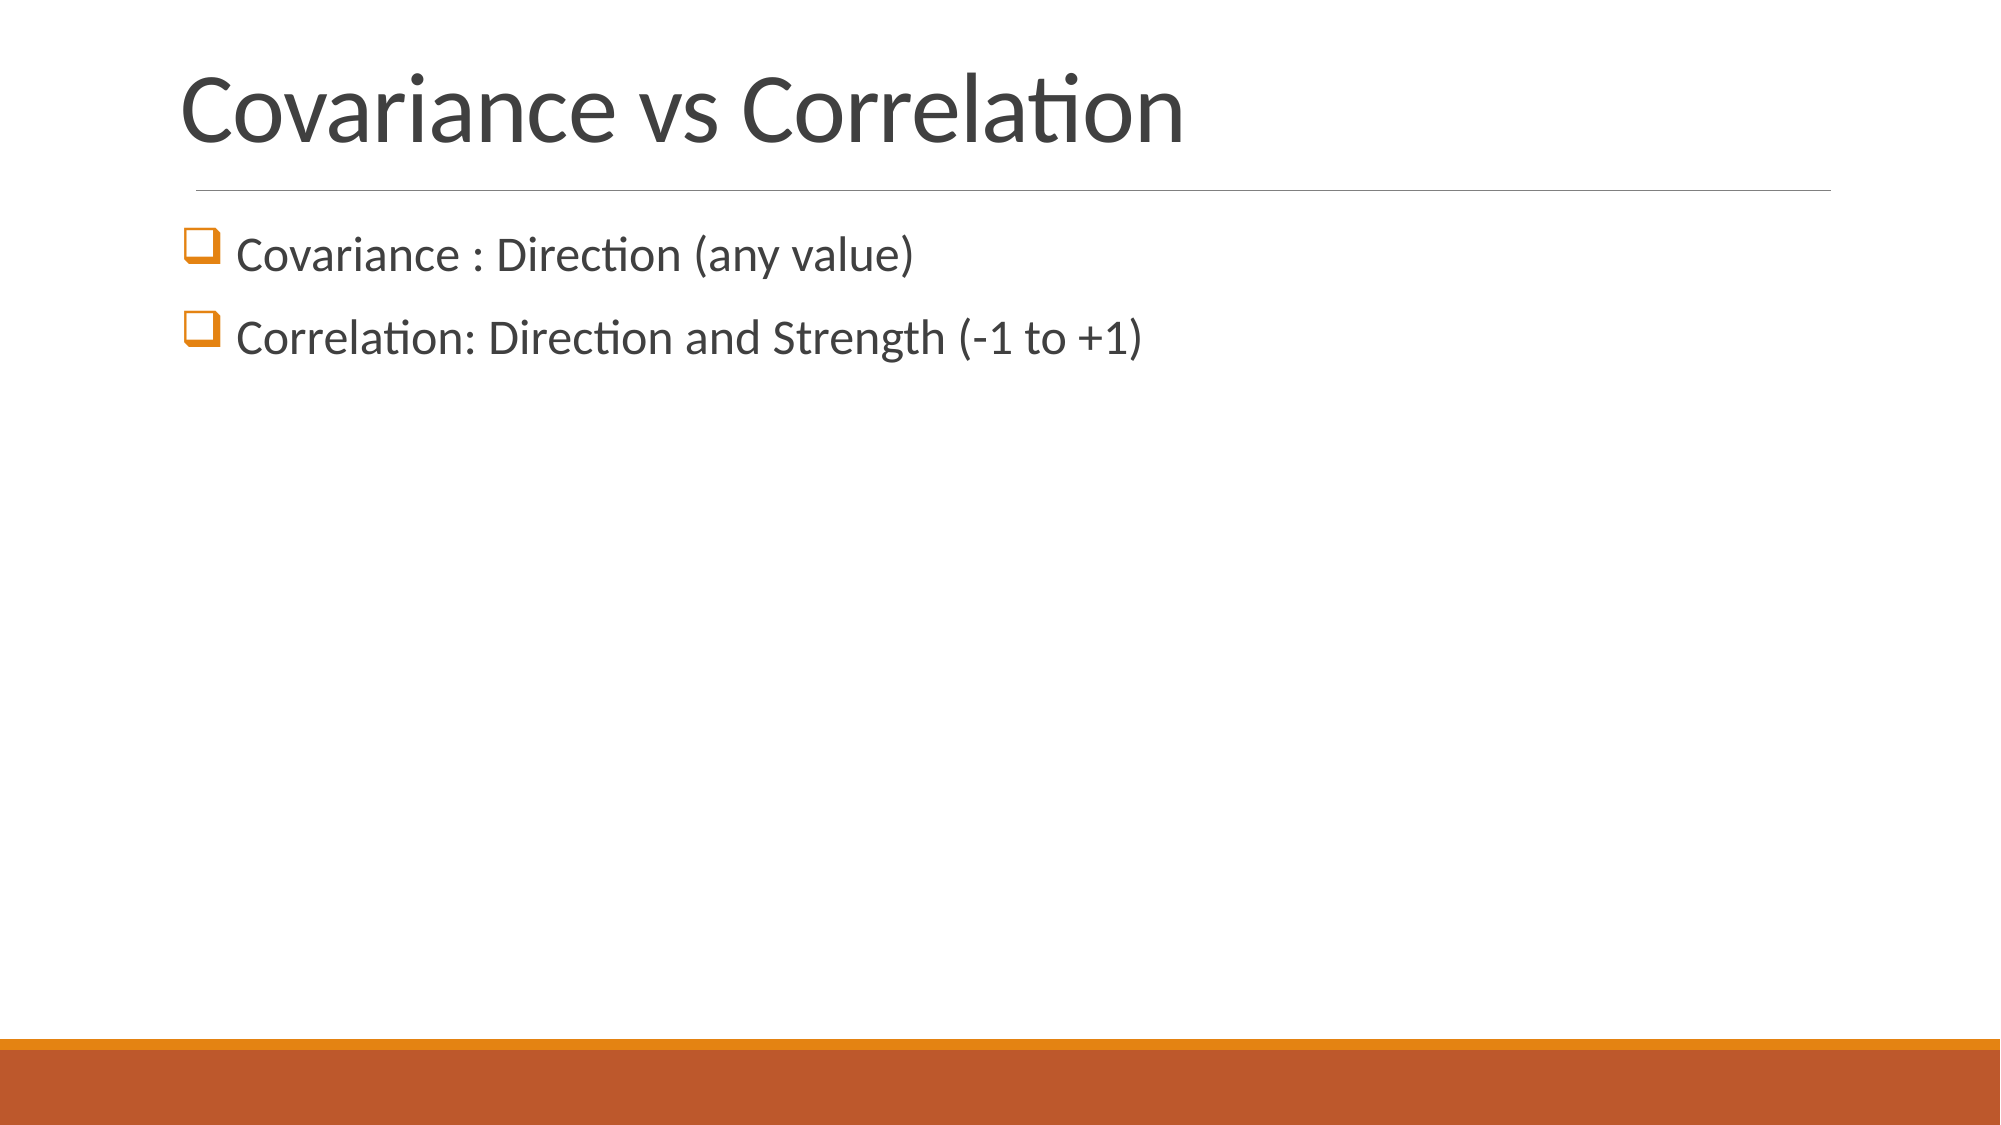

# Covariance vs Correlation
Covariance : Direction (any value)
Correlation: Direction and Strength (-1 to +1)